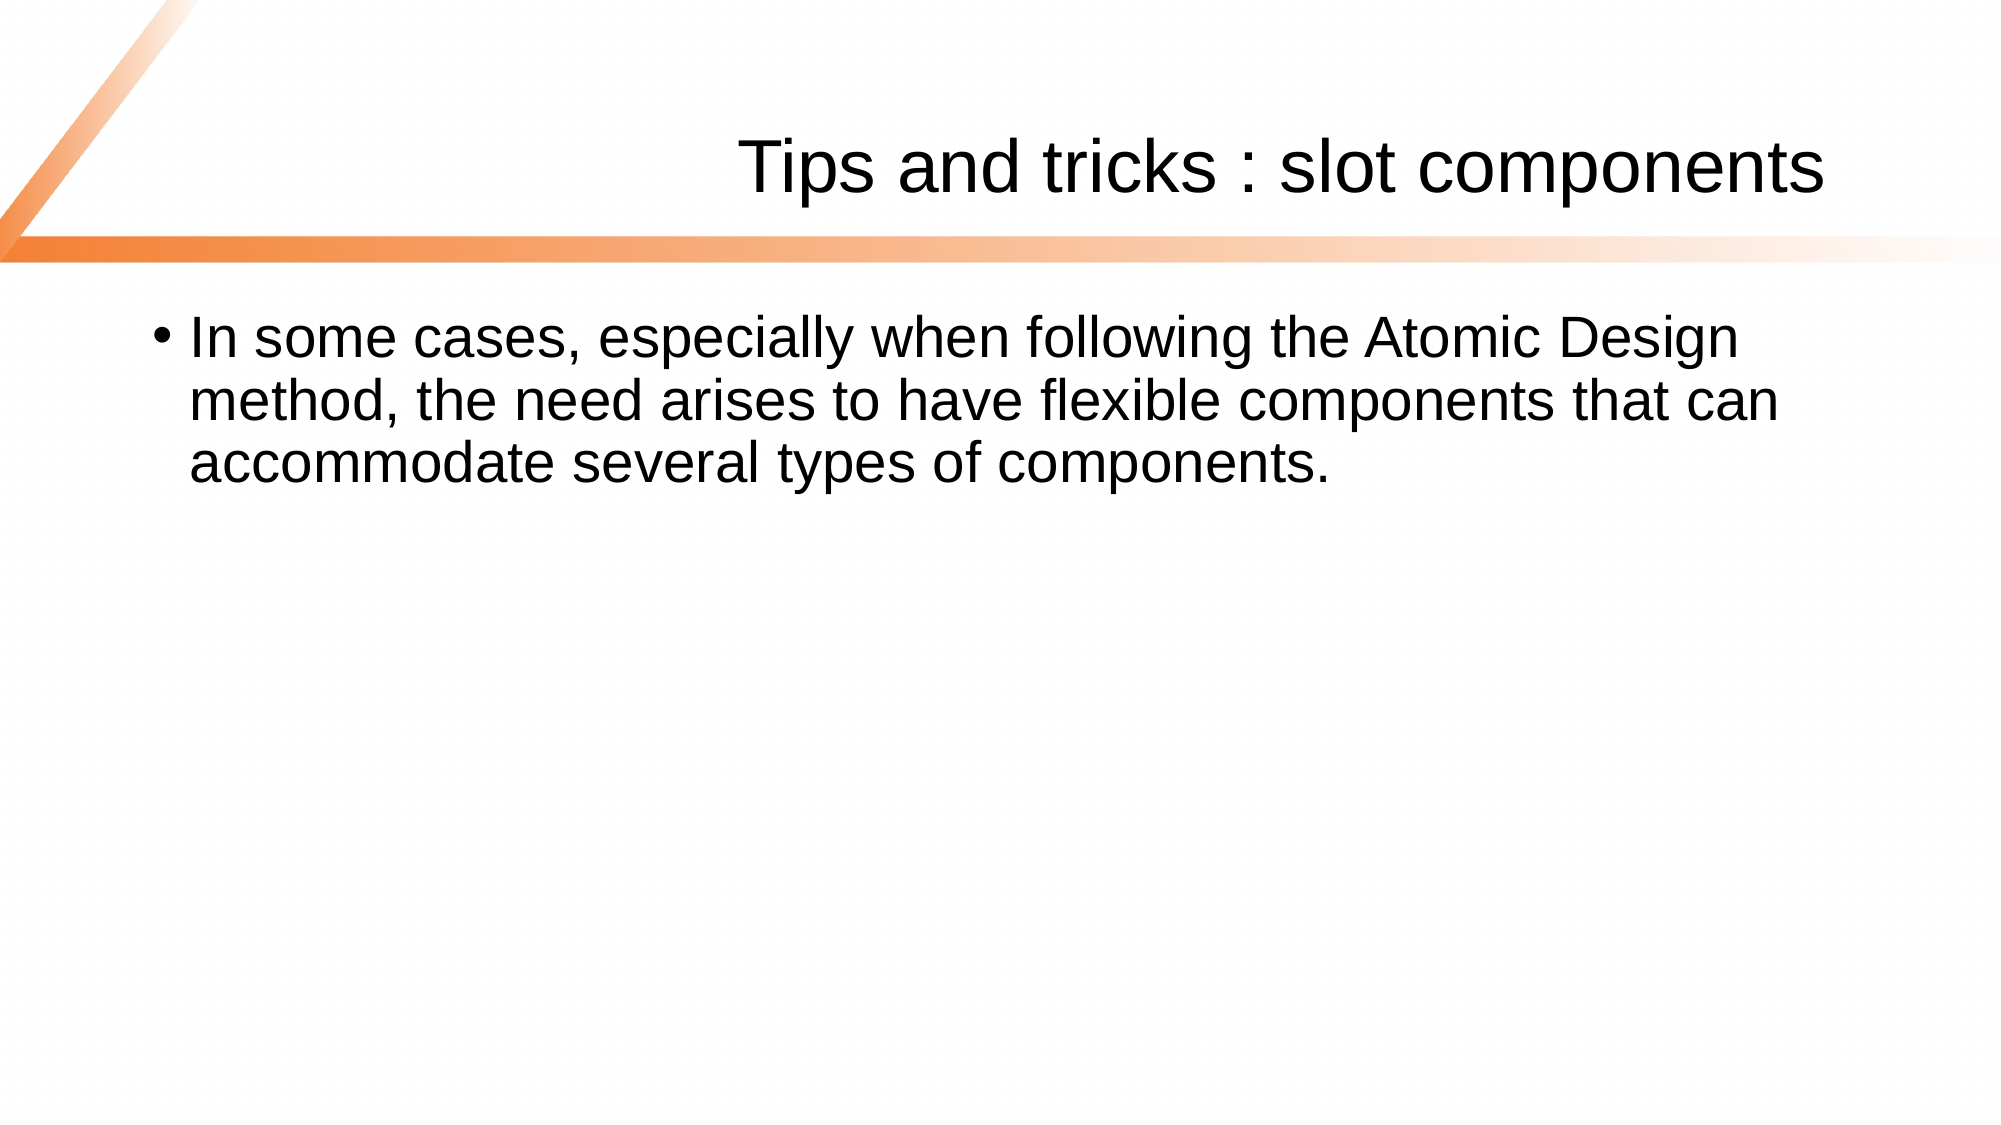

# Tips and tricks : slot components
In some cases, especially when following the Atomic Design method, the need arises to have flexible components that can accommodate several types of components.